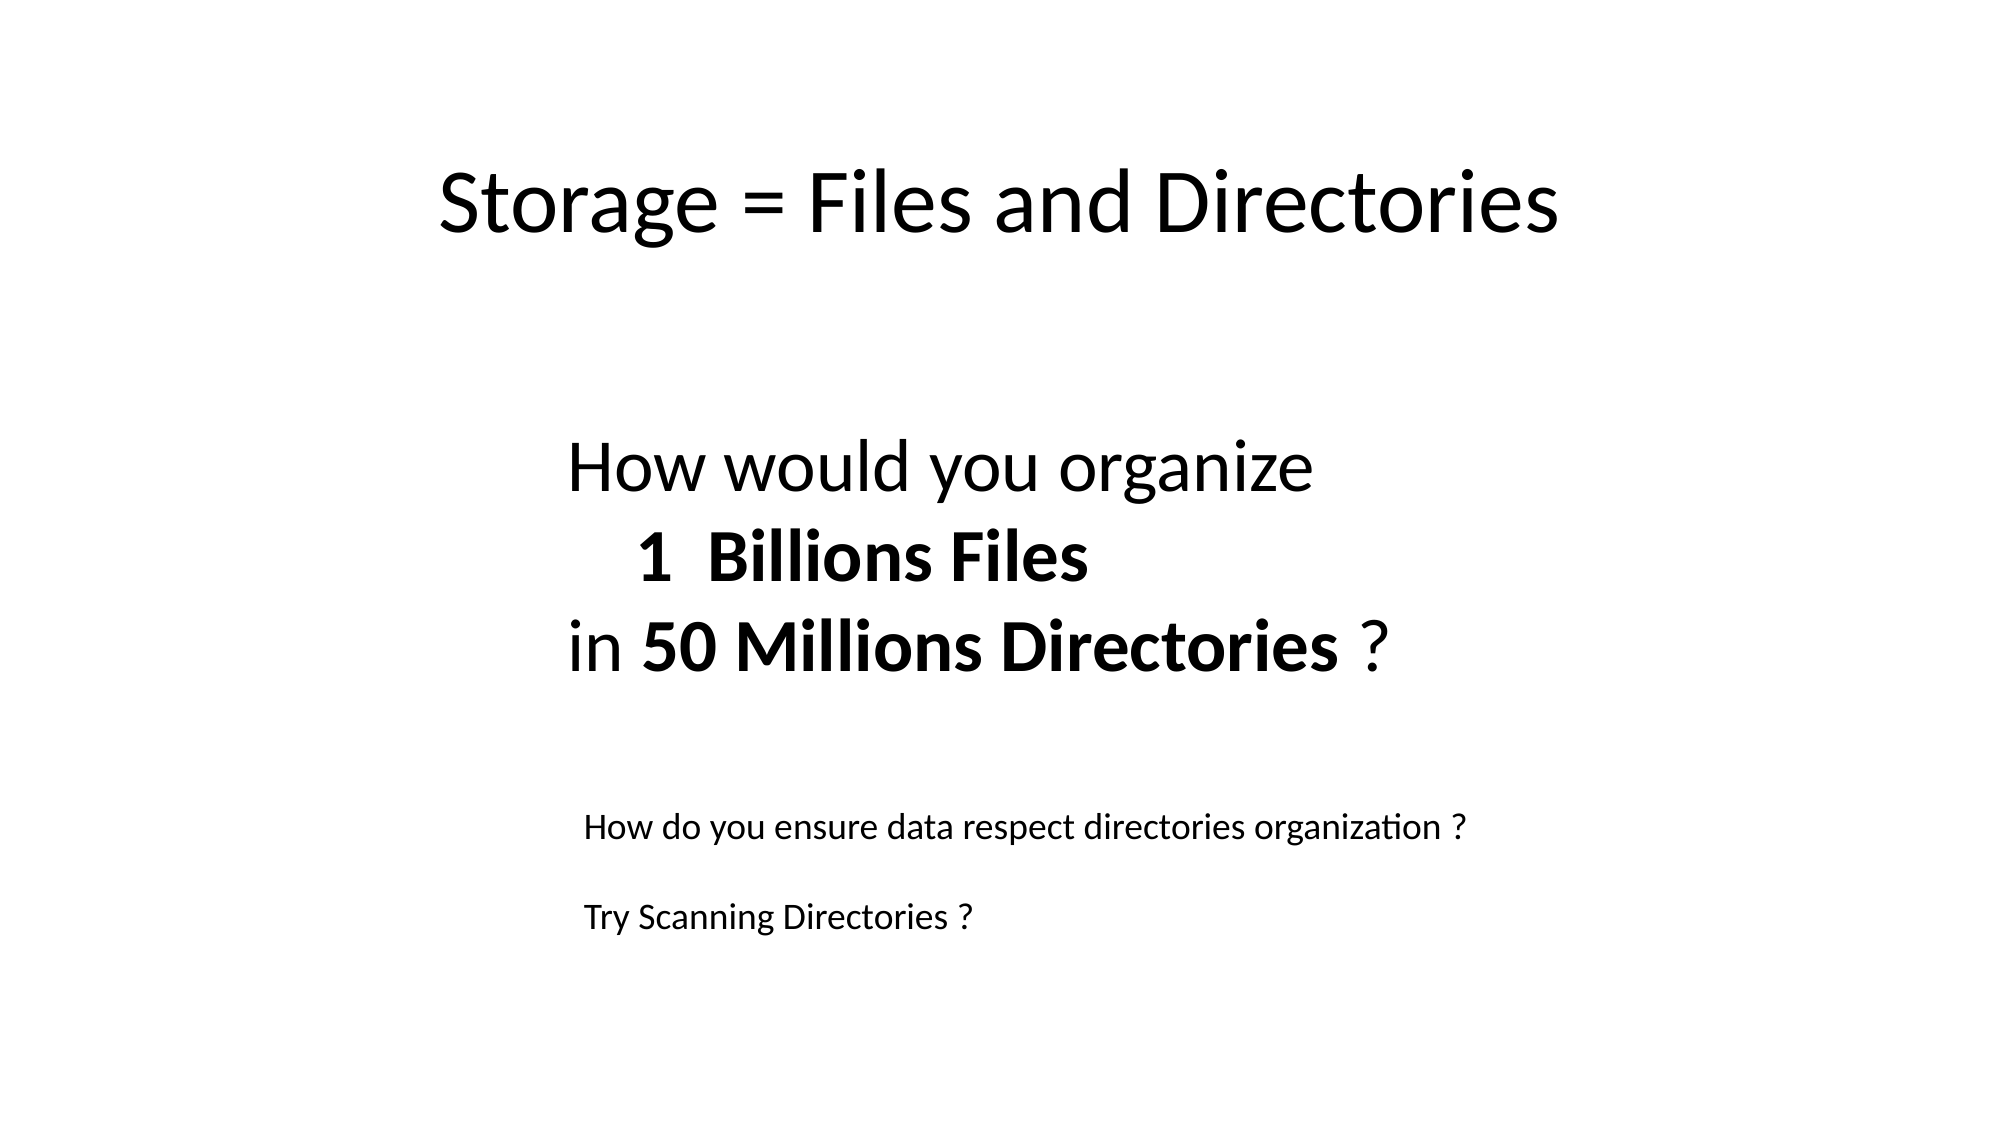

# Storage = Files and Directories
How would you organize
    1  Billions Files
in 50 Millions Directories ?
How do you ensure data respect directories organization ?

Try Scanning Directories ?